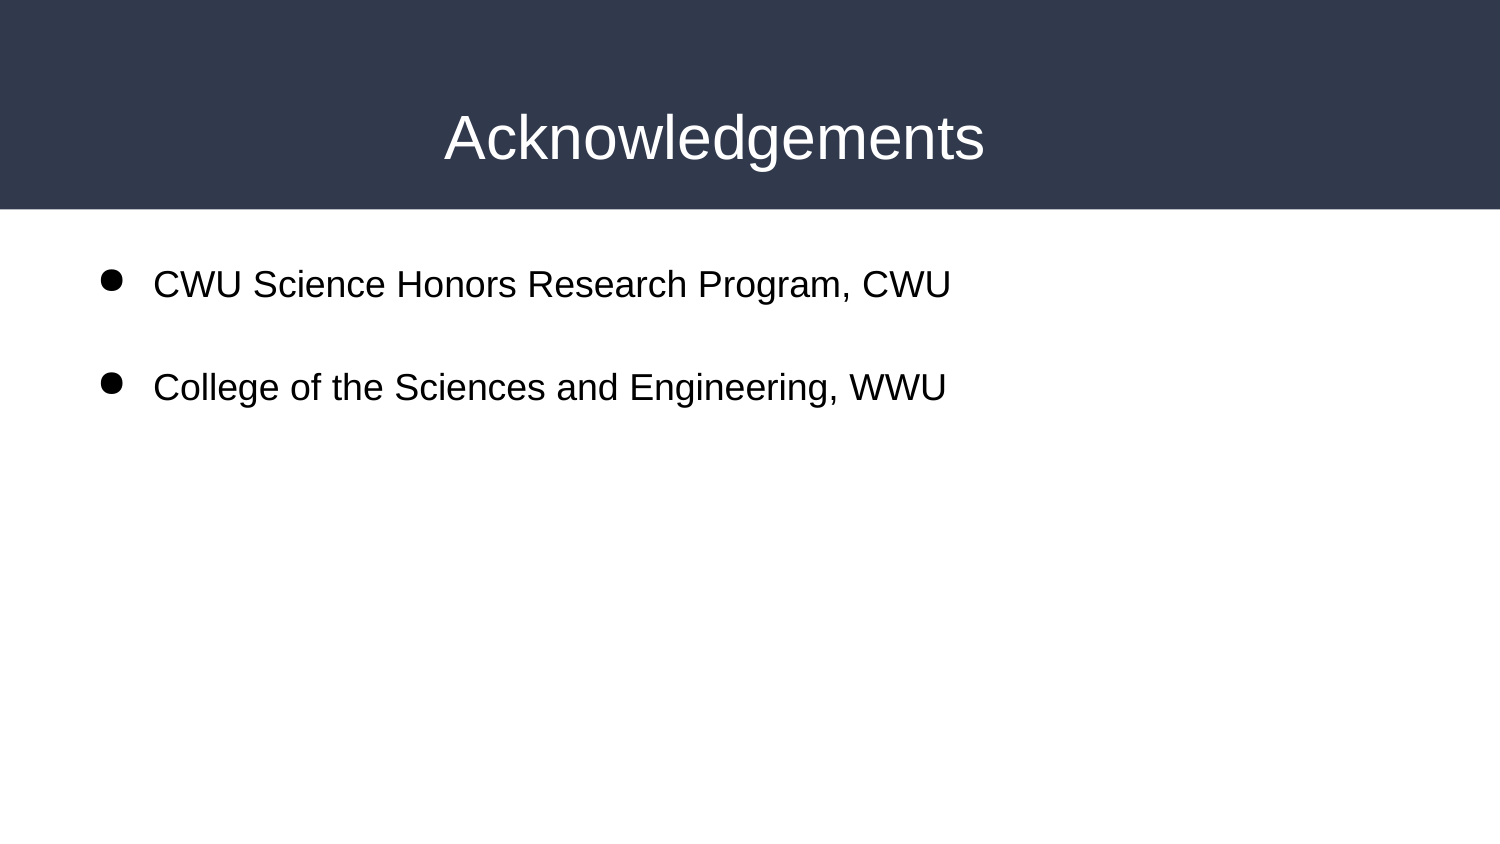

# Acknowledgements
CWU Science Honors Research Program, CWU

College of the Sciences and Engineering, WWU